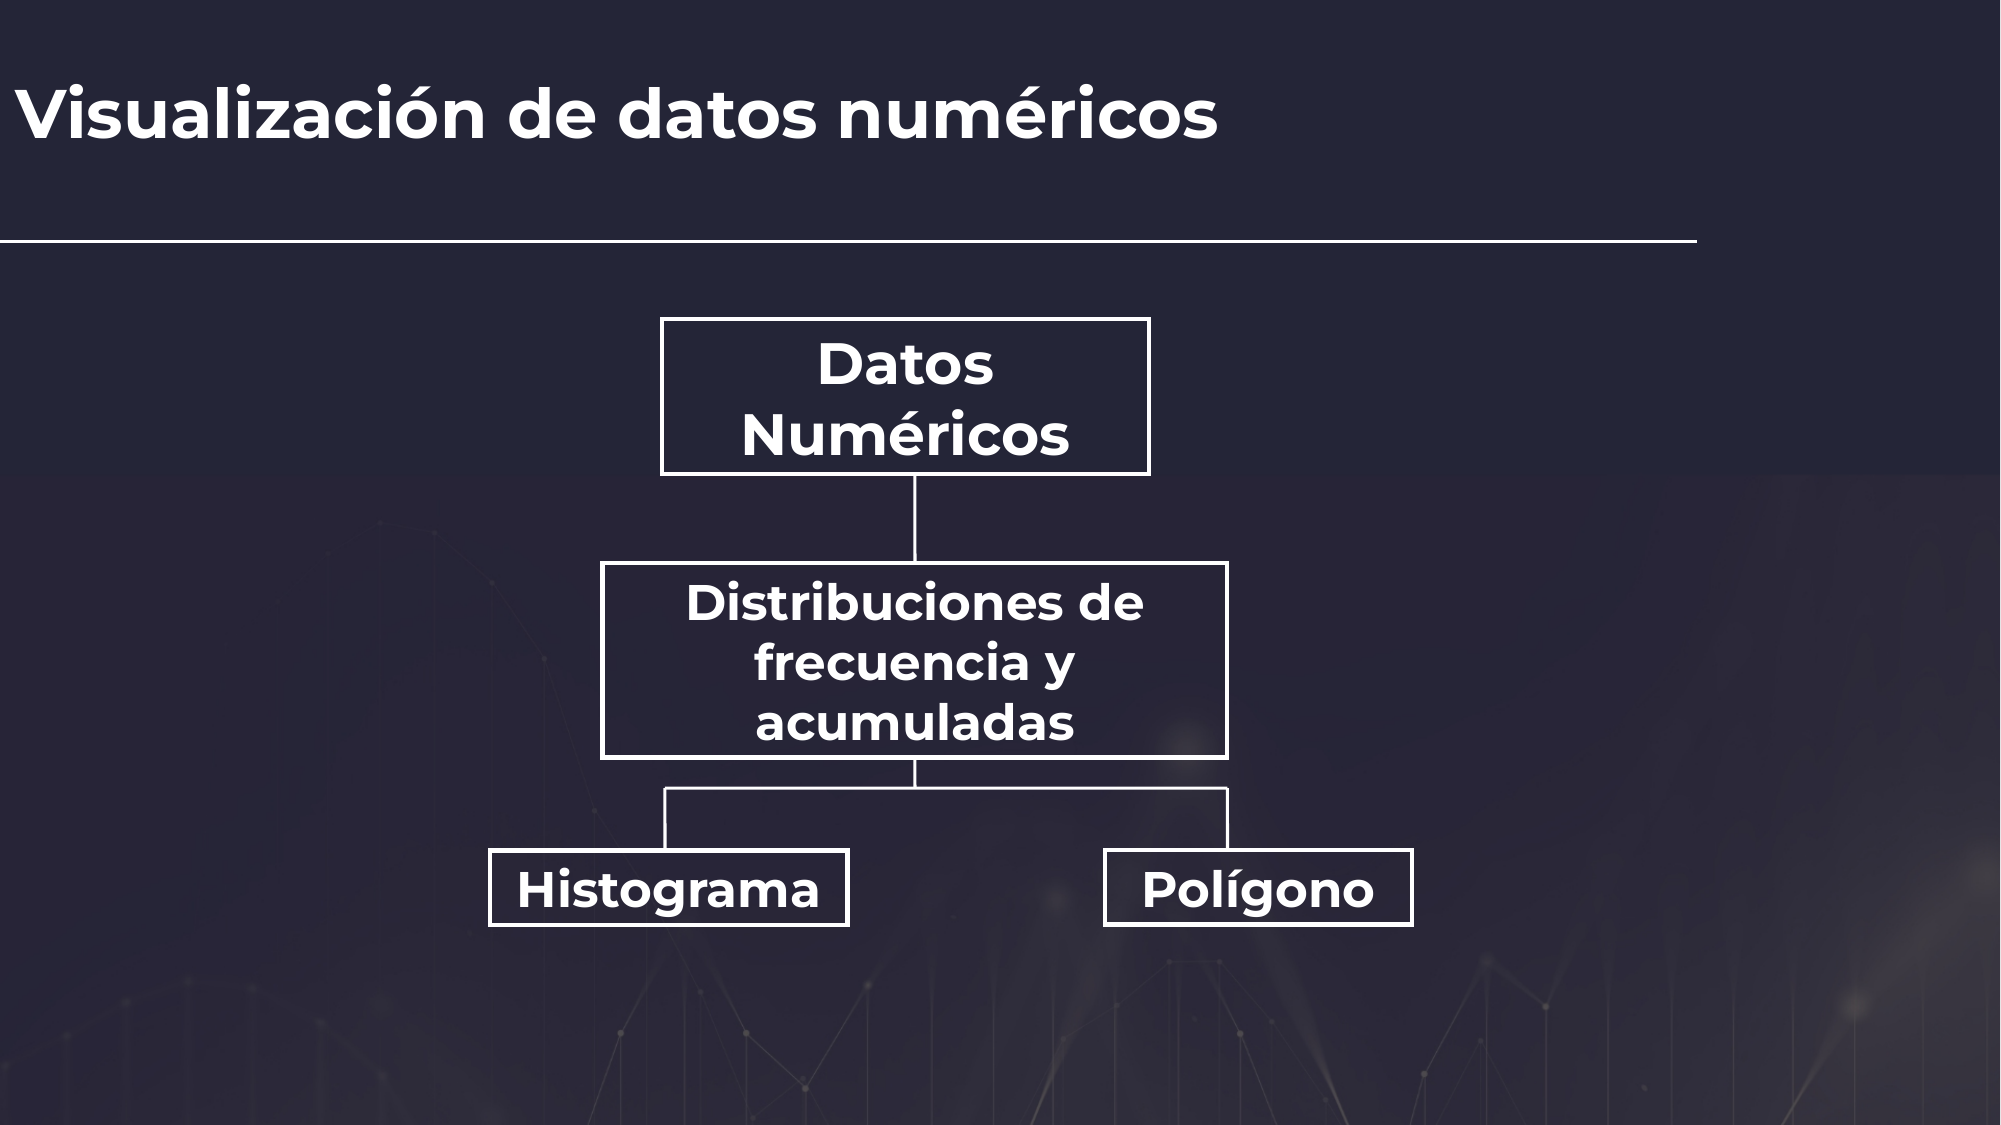

Visualización de datos numéricos
Datos Numéricos

Distribuciones de frecuencia y acumuladas

Polígono
Histograma